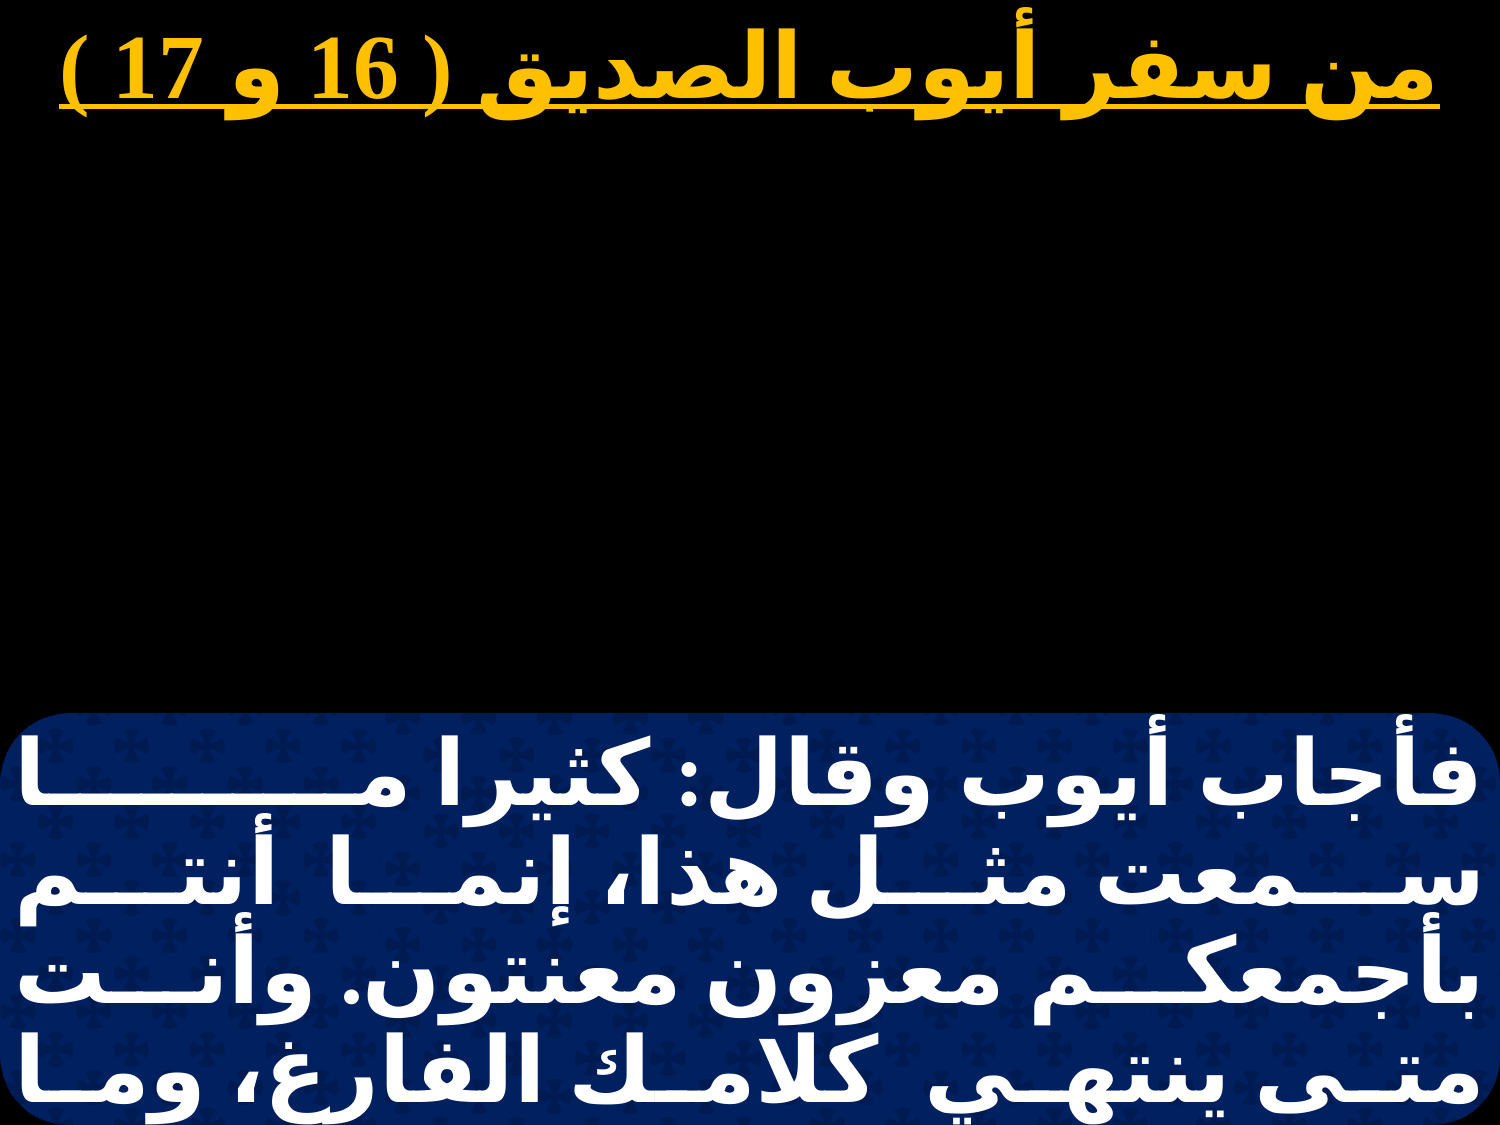

من سفر أيوب الصديق ( 16 و 17 )
فأجاب أيوب وقال: كثيرا ما سمعت مثل هذا، إنما  أنتم بأجمعكم معزون معنتون. وأنت متى ينتهي  كلامك الفارغ، وما الذي يغريك بمجاوبتي؟ لقد كان  لي أن أخاطبكم كما تخاطبونني، لو كانت أنفسكم في